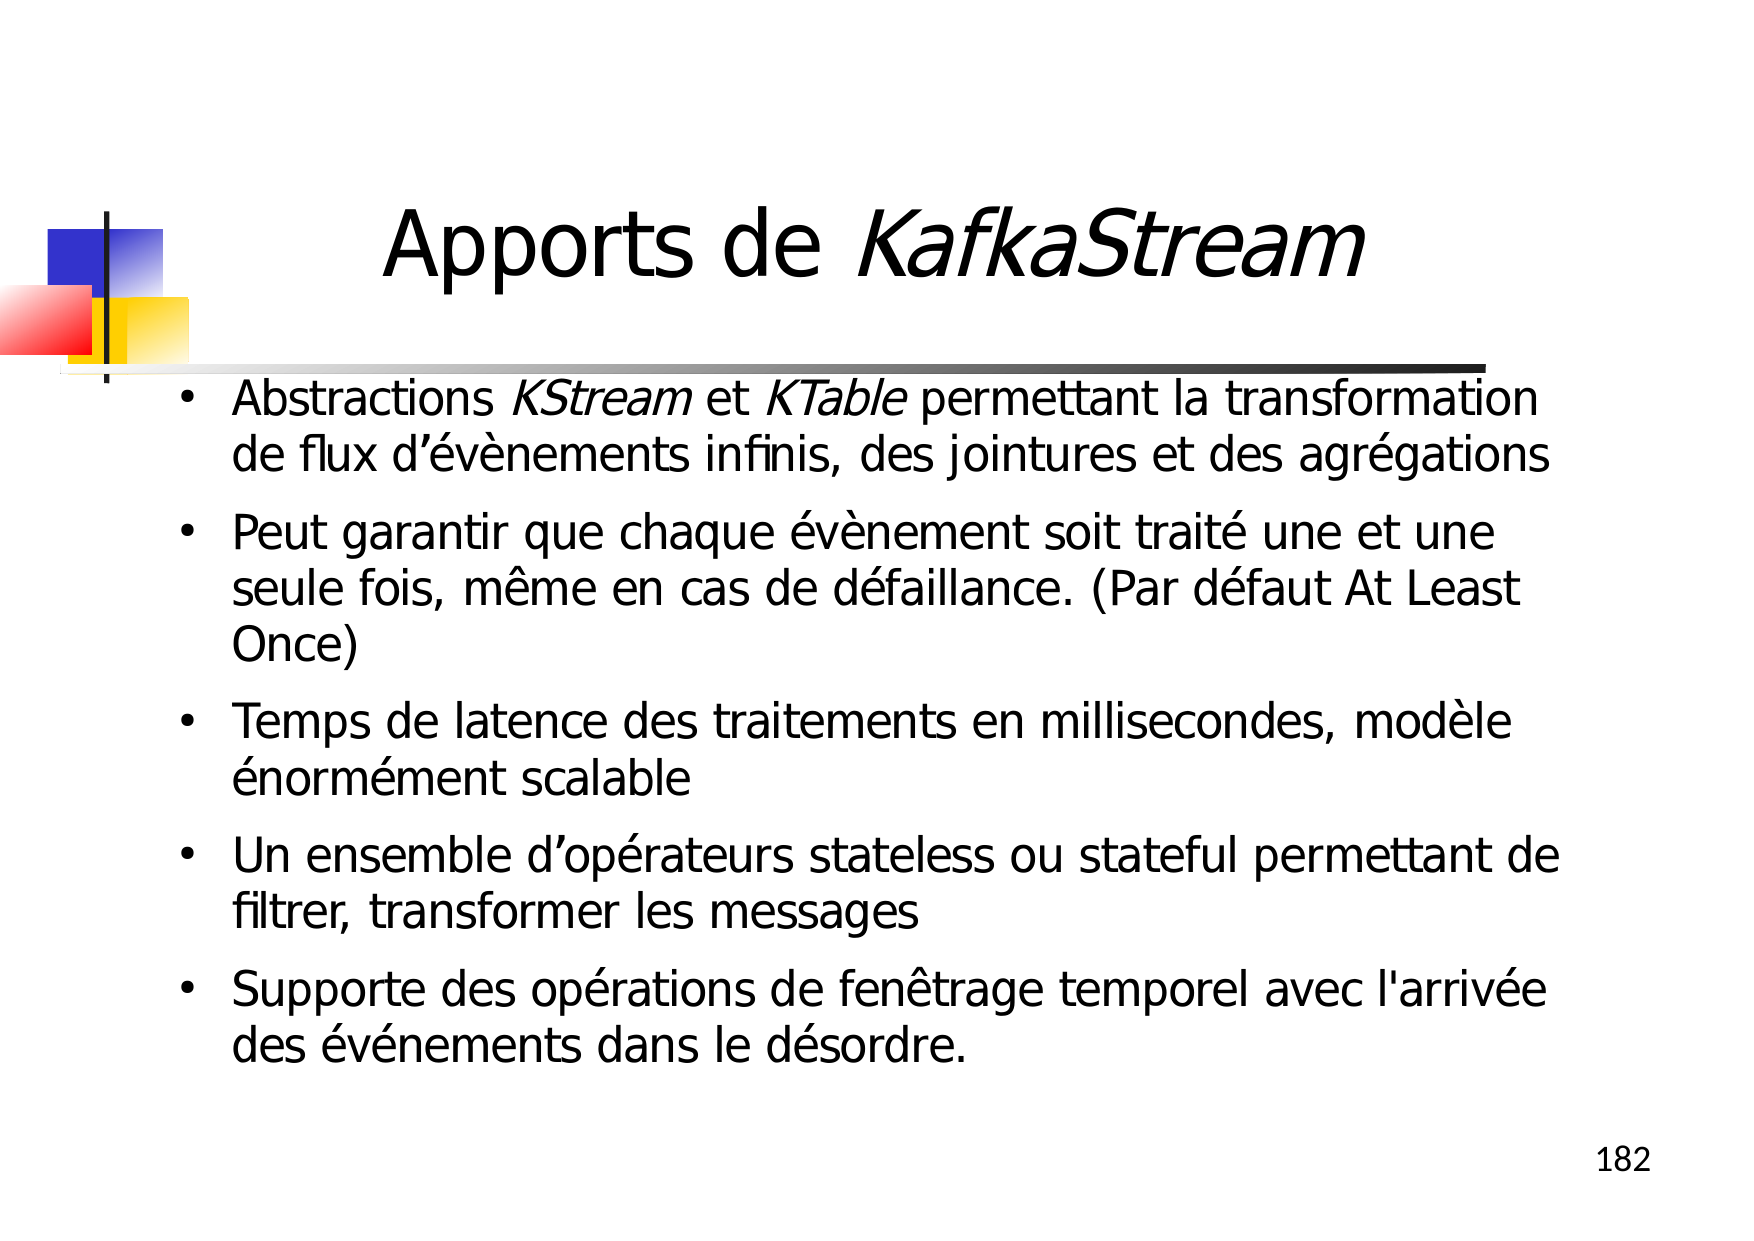

Apports de KafkaStream
Abstractions KStream et KTable permettant la transformation de flux d’évènements infinis, des jointures et des agrégations
Peut garantir que chaque évènement soit traité une et une seule fois, même en cas de défaillance. (Par défaut At Least Once)
Temps de latence des traitements en millisecondes, modèle énormément scalable
Un ensemble d’opérateurs stateless ou stateful permettant de filtrer, transformer les messages
Supporte des opérations de fenêtrage temporel avec l'arrivée des événements dans le désordre.